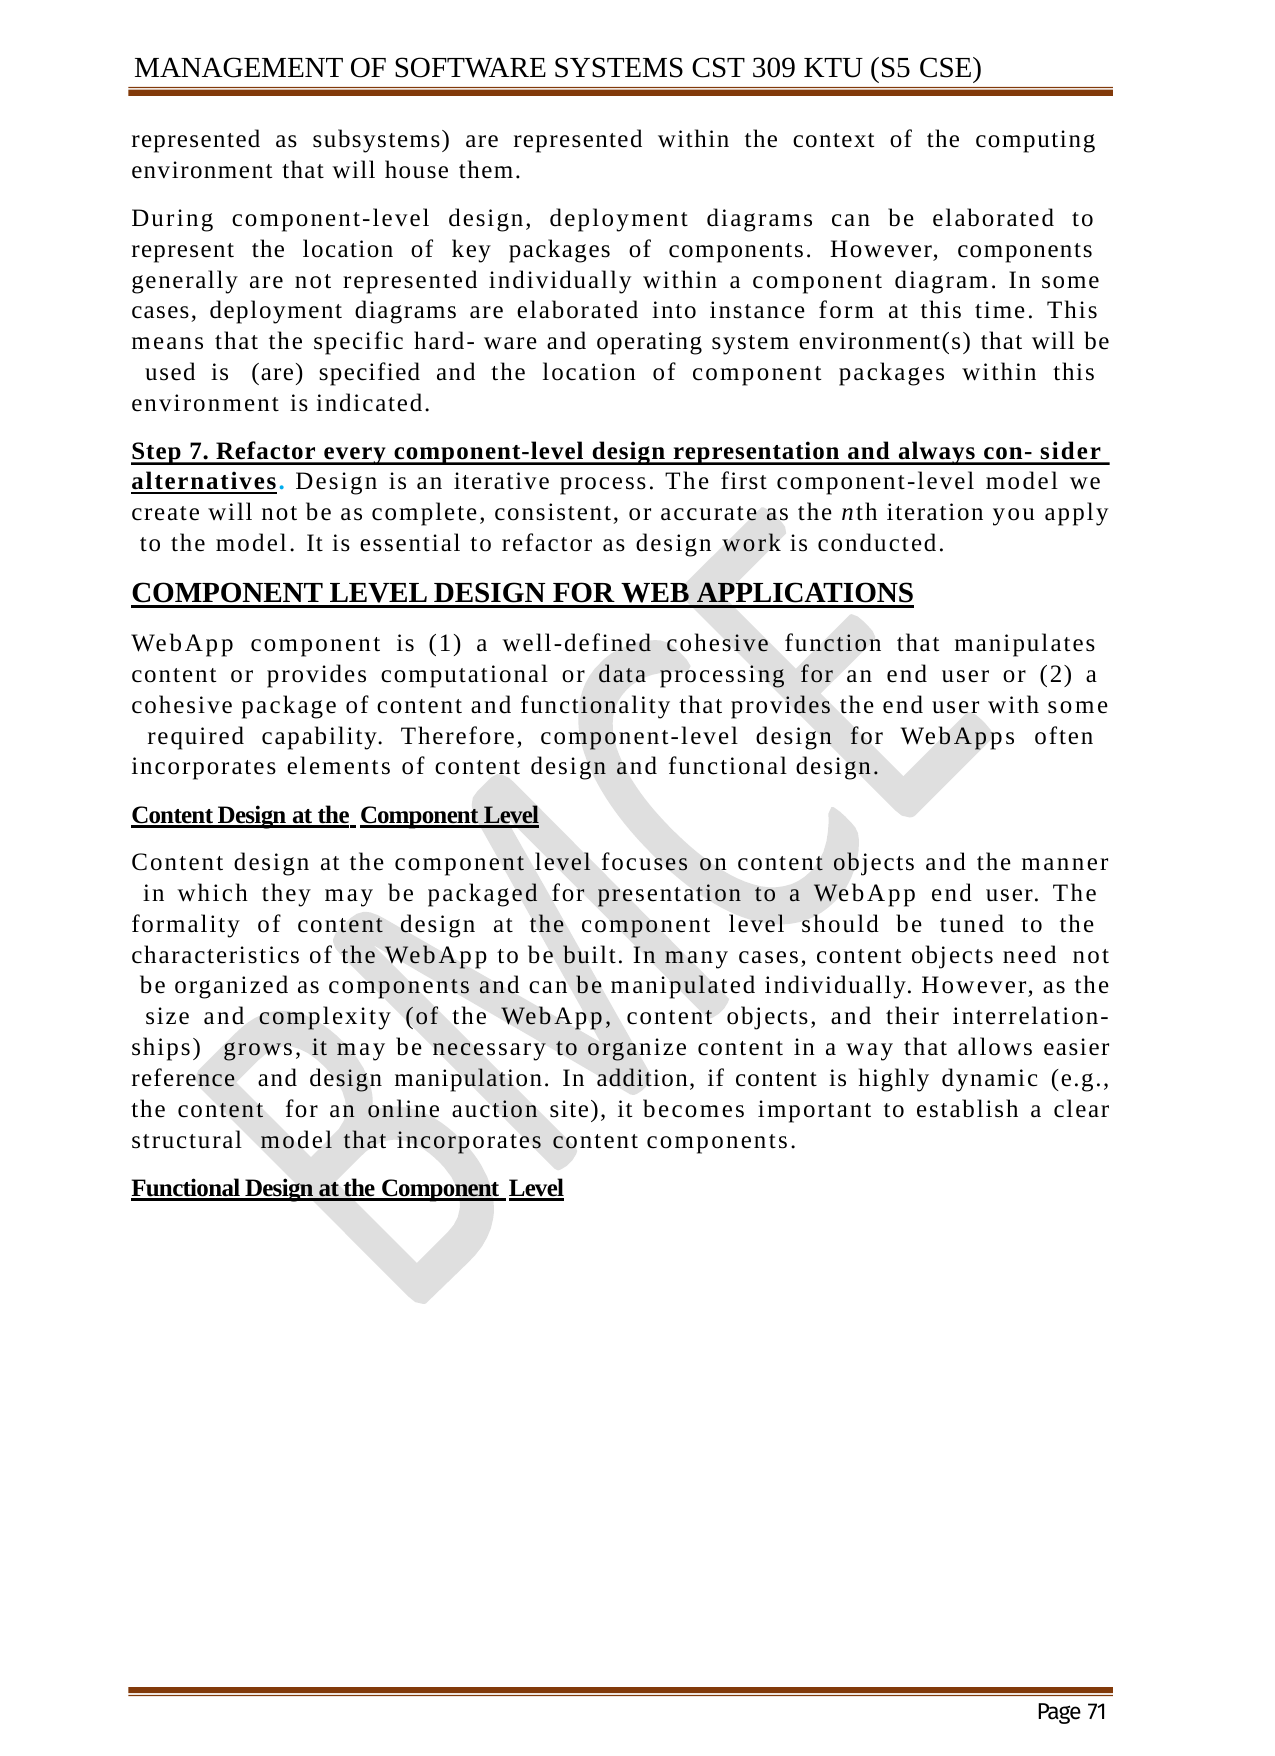

MANAGEMENT OF SOFTWARE SYSTEMS CST 309 KTU (S5 CSE)

represented as subsystems) are represented within the context of the computing  environment that will house them.
During component-level design, deployment diagrams can be elaborated to  represent the location of key packages of components. However, components  generally are not represented individually within a component diagram. In some  cases, deployment diagrams are elaborated into instance form at this time. This  means that the specific hard- ware and operating system environment(s) that will be  used is (are) specified and the location of component packages within this  environment is indicated.
Step 7. Refactor every component-level design representation and always con- sider  alternatives. Design is an iterative process. The first component-level model we  create will not be as complete, consistent, or accurate as the nth iteration you apply  to the model. It is essential to refactor as design work is conducted.
COMPONENT LEVEL DESIGN FOR WEB APPLICATIONS
WebApp component is (1) a well-defined cohesive function that manipulates  content or provides computational or data processing for an end user or (2) a  cohesive package of content and functionality that provides the end user with some  required capability. Therefore, component-level design for WebApps often  incorporates elements of content design and functional design.
Content Design at the Component Level
Content design at the component level focuses on content objects and the manner  in which they may be packaged for presentation to a WebApp end user. The  formality of content design at the component level should be tuned to the  characteristics of the WebApp to be built. In many cases, content objects need not  be organized as components and can be manipulated individually. However, as the  size and complexity (of the WebApp, content objects, and their interrelation-ships)  grows, it may be necessary to organize content in a way that allows easier reference  and design manipulation. In addition, if content is highly dynamic (e.g., the content  for an online auction site), it becomes important to establish a clear structural  model that incorporates content components.
Functional Design at the Component Level

Page 71